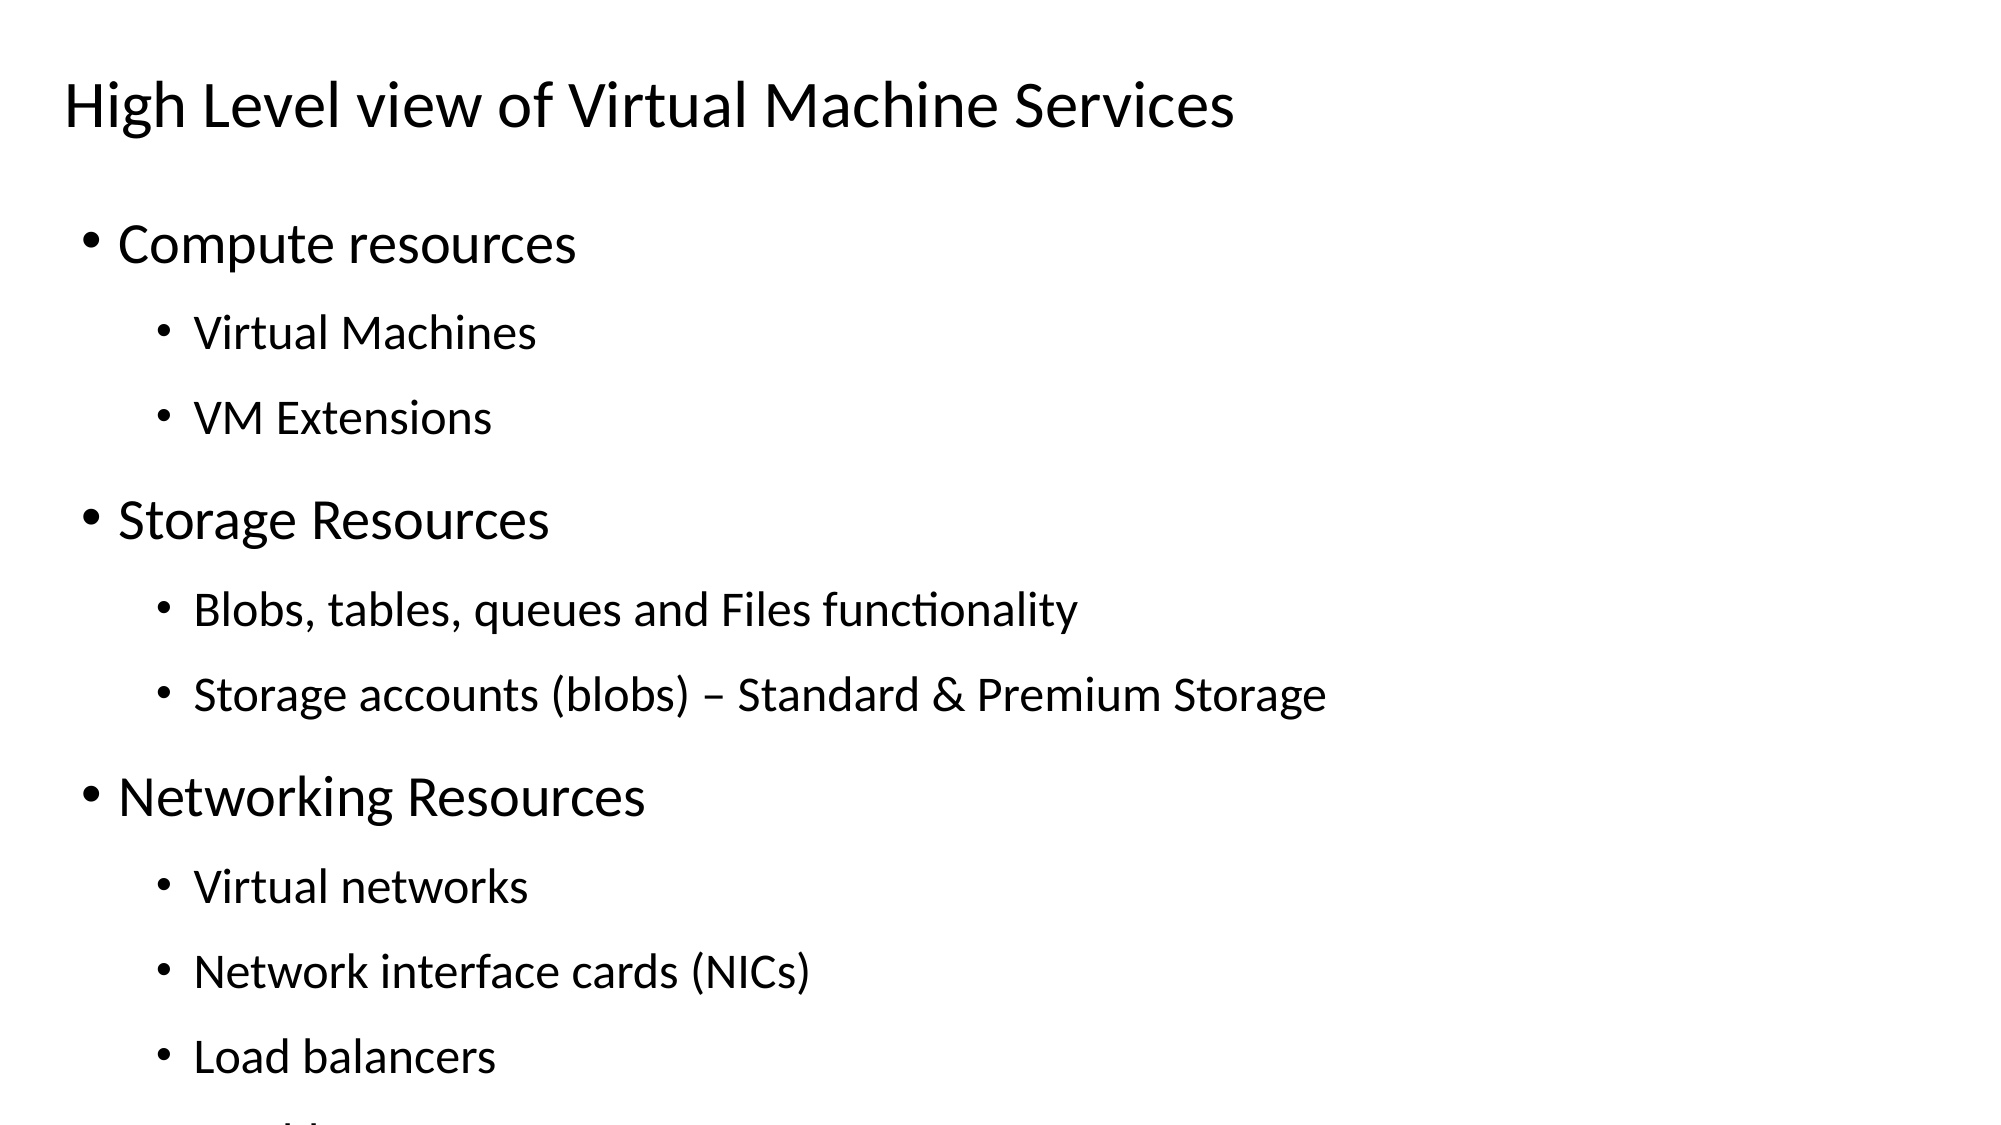

# High Level view of Virtual Machine Services
Compute resources
Virtual Machines
VM Extensions
Storage Resources
Blobs, tables, queues and Files functionality
Storage accounts (blobs) – Standard & Premium Storage
Networking Resources
Virtual networks
Network interface cards (NICs)
Load balancers
IP addresses
Network Security Groups